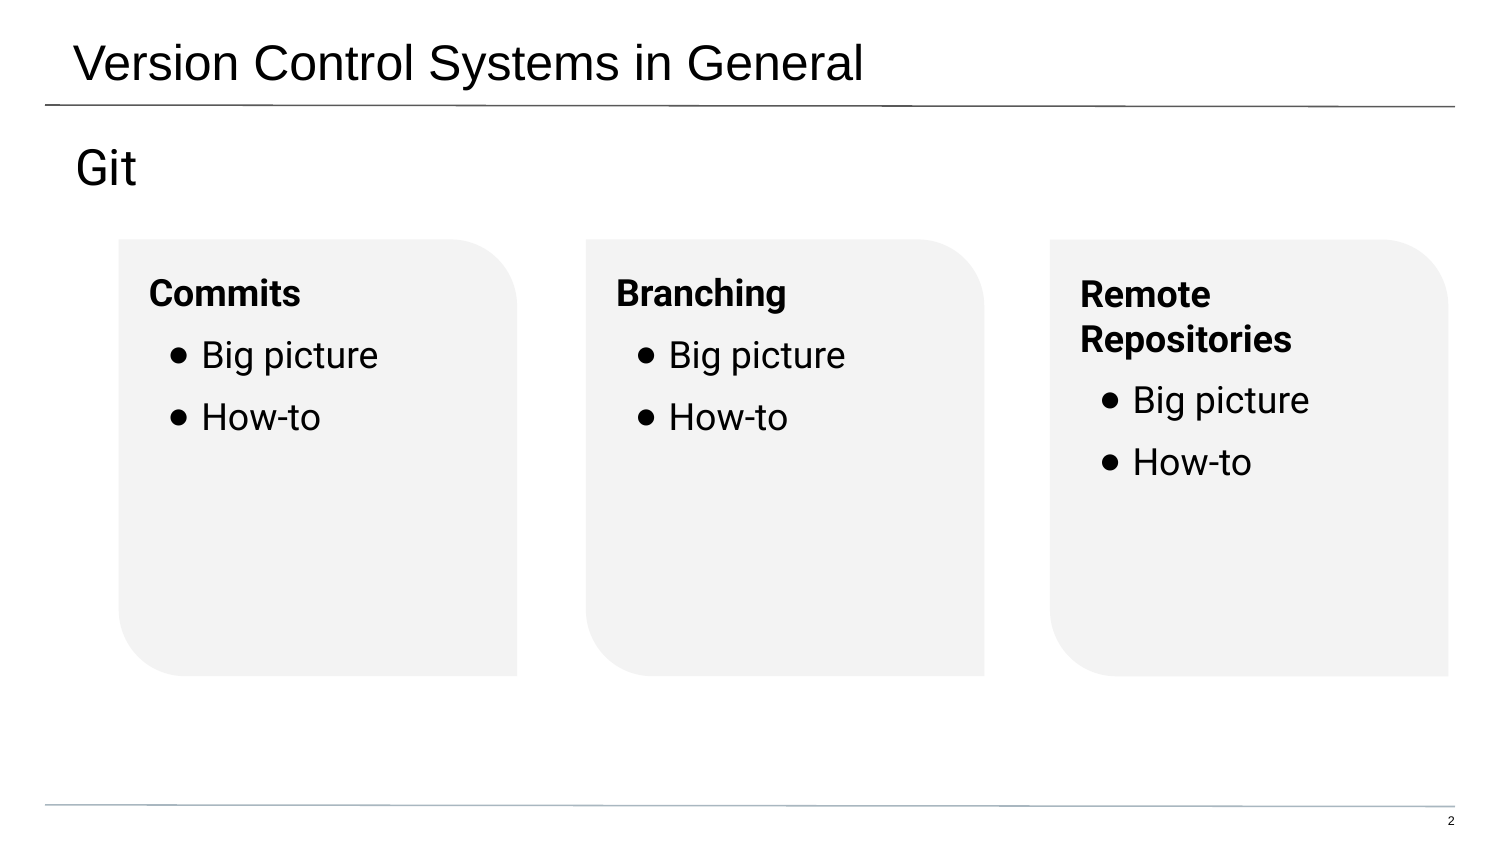

# Version Control Systems in General
Git
Commits
Big picture
How-to
Branching
Big picture
How-to
Remote Repositories
Big picture
How-to

2